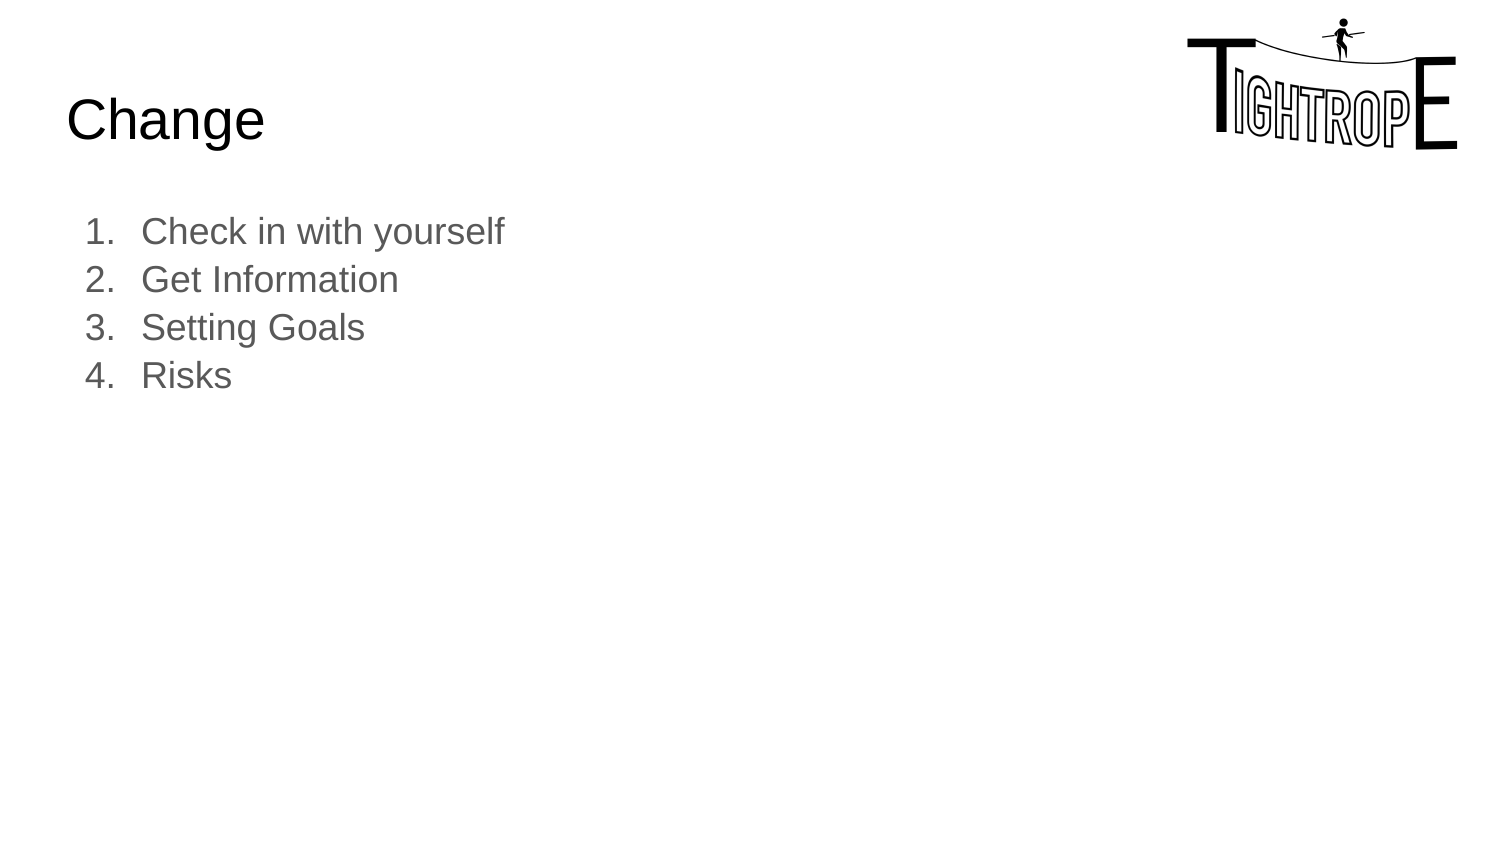

# Change
Check in with yourself
Get Information
Setting Goals
Risks